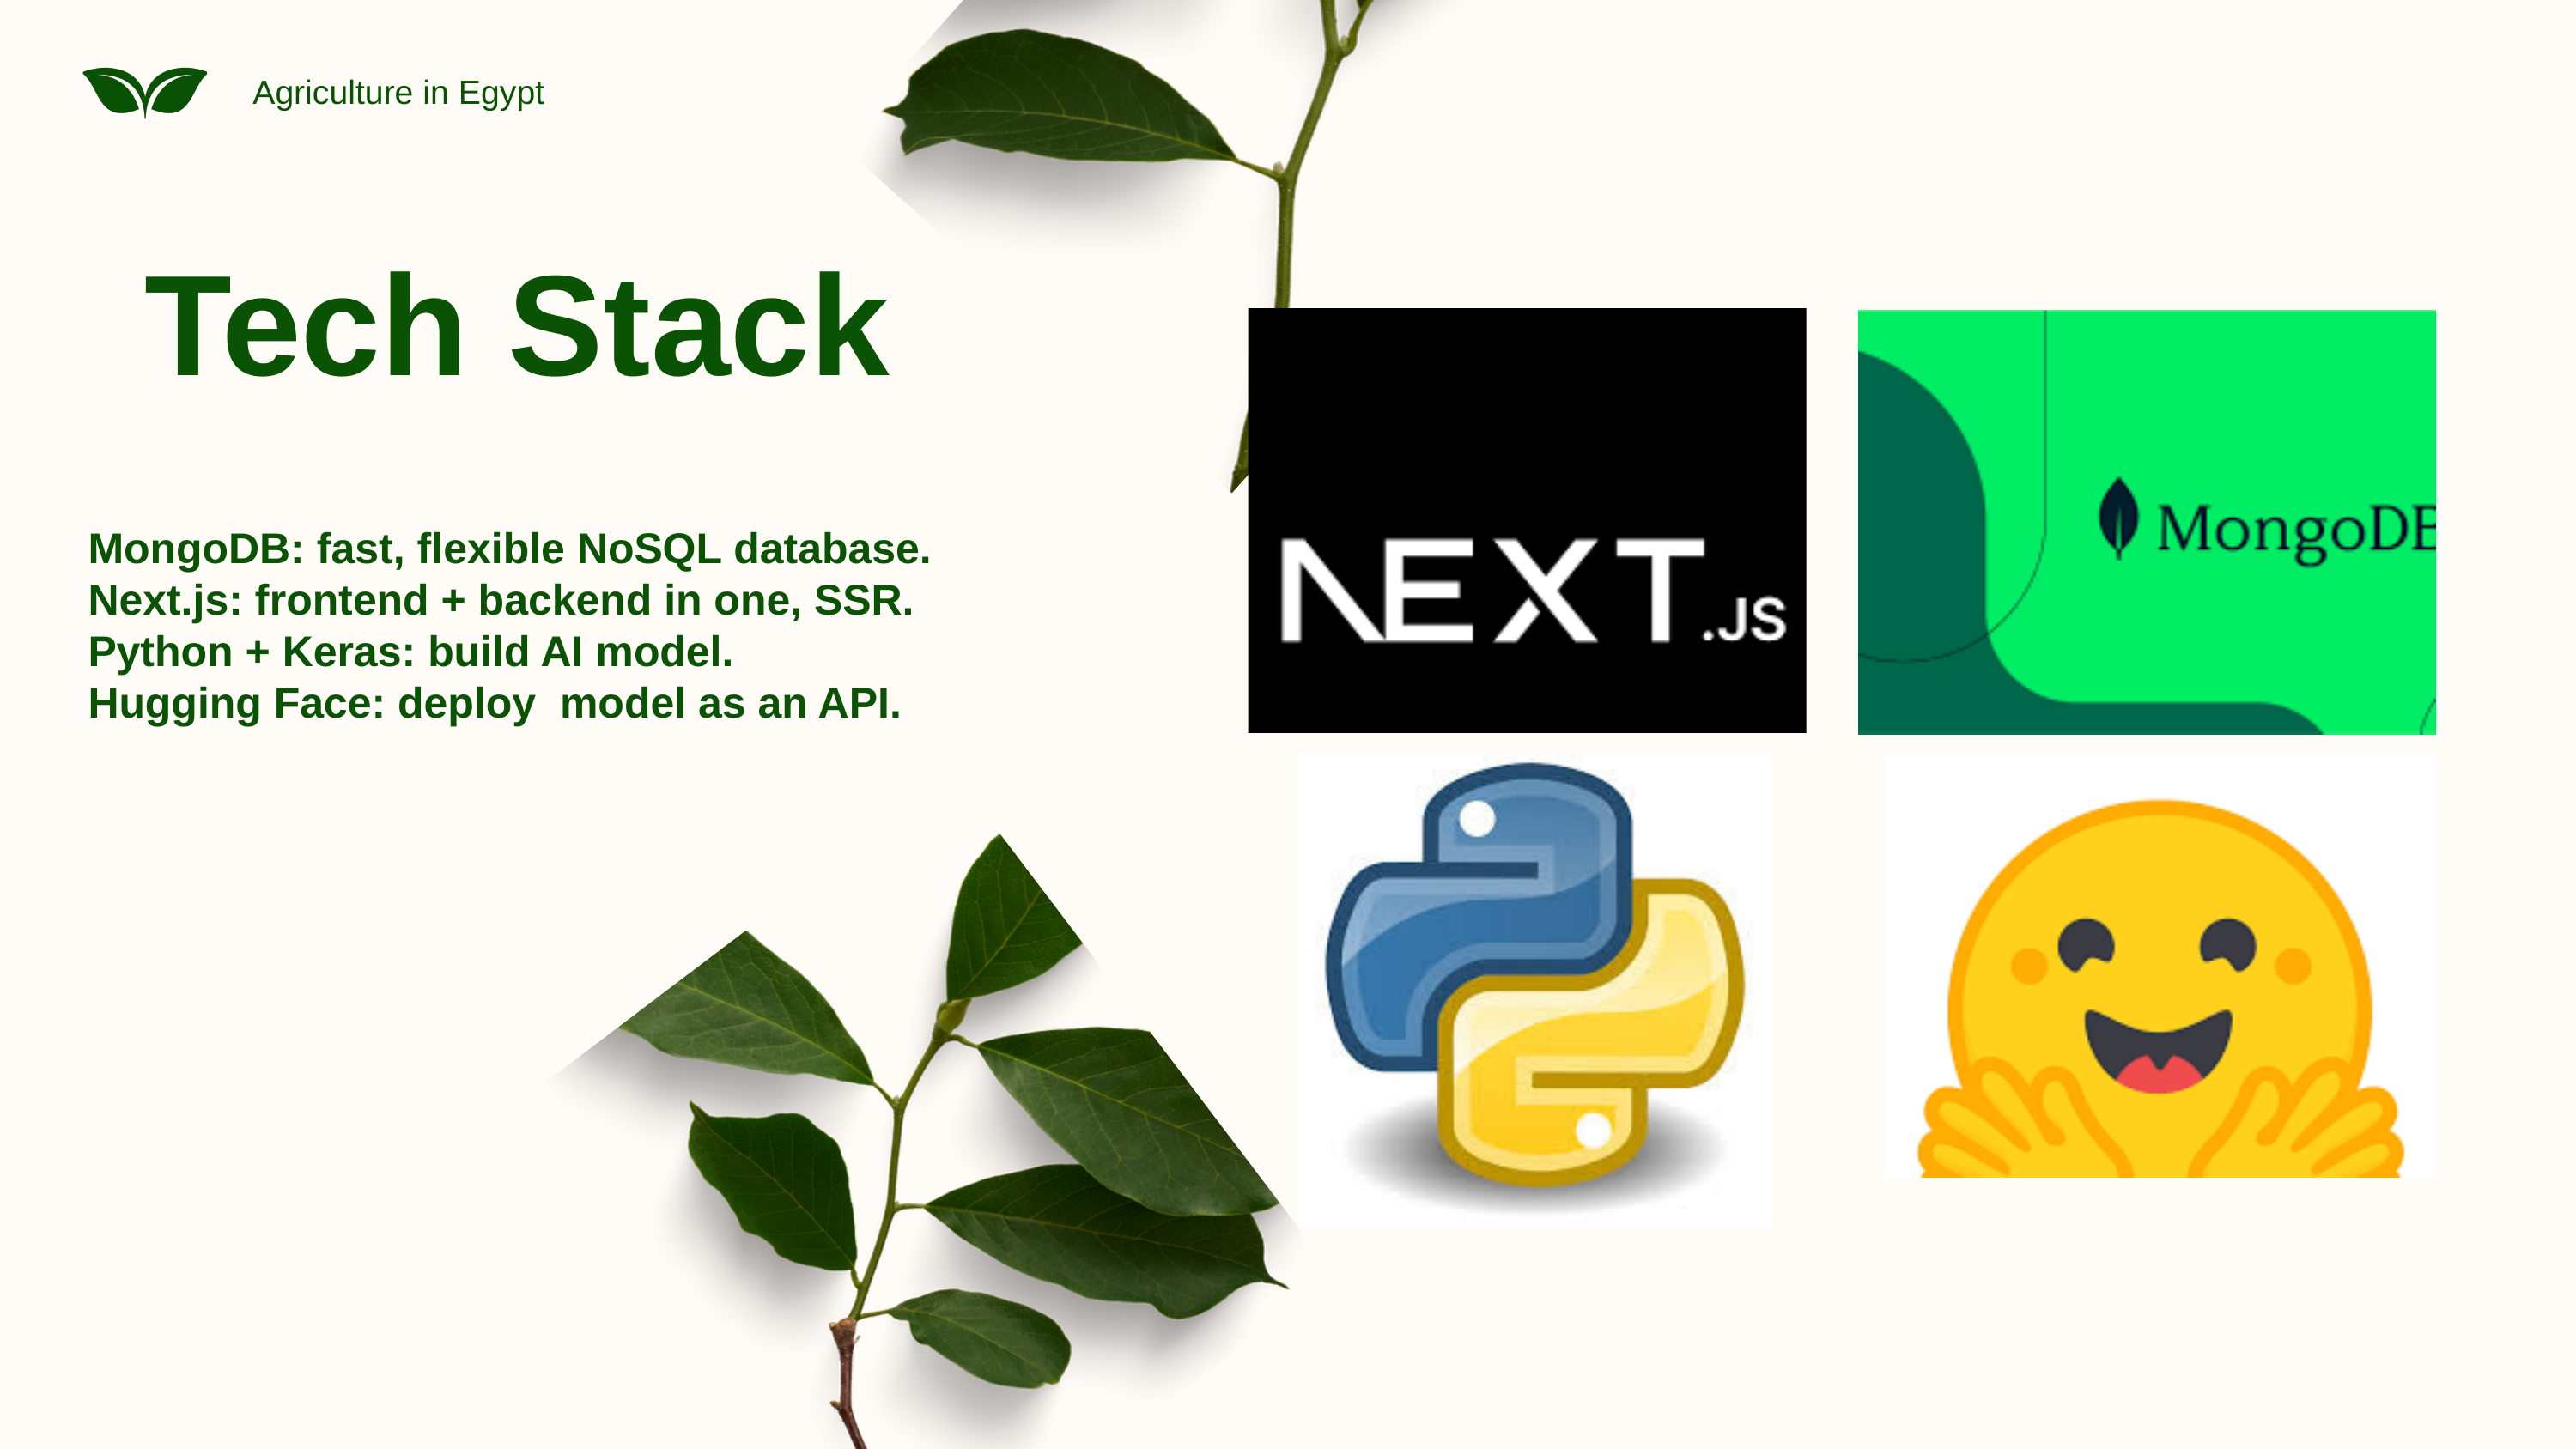

Agriculture in Egypt

Tech Stack

MongoDB: fast, flexible NoSQL database.
Next.js: frontend + backend in one, SSR.
Python + Keras: build AI model.
Hugging Face: deploy  model as an API.